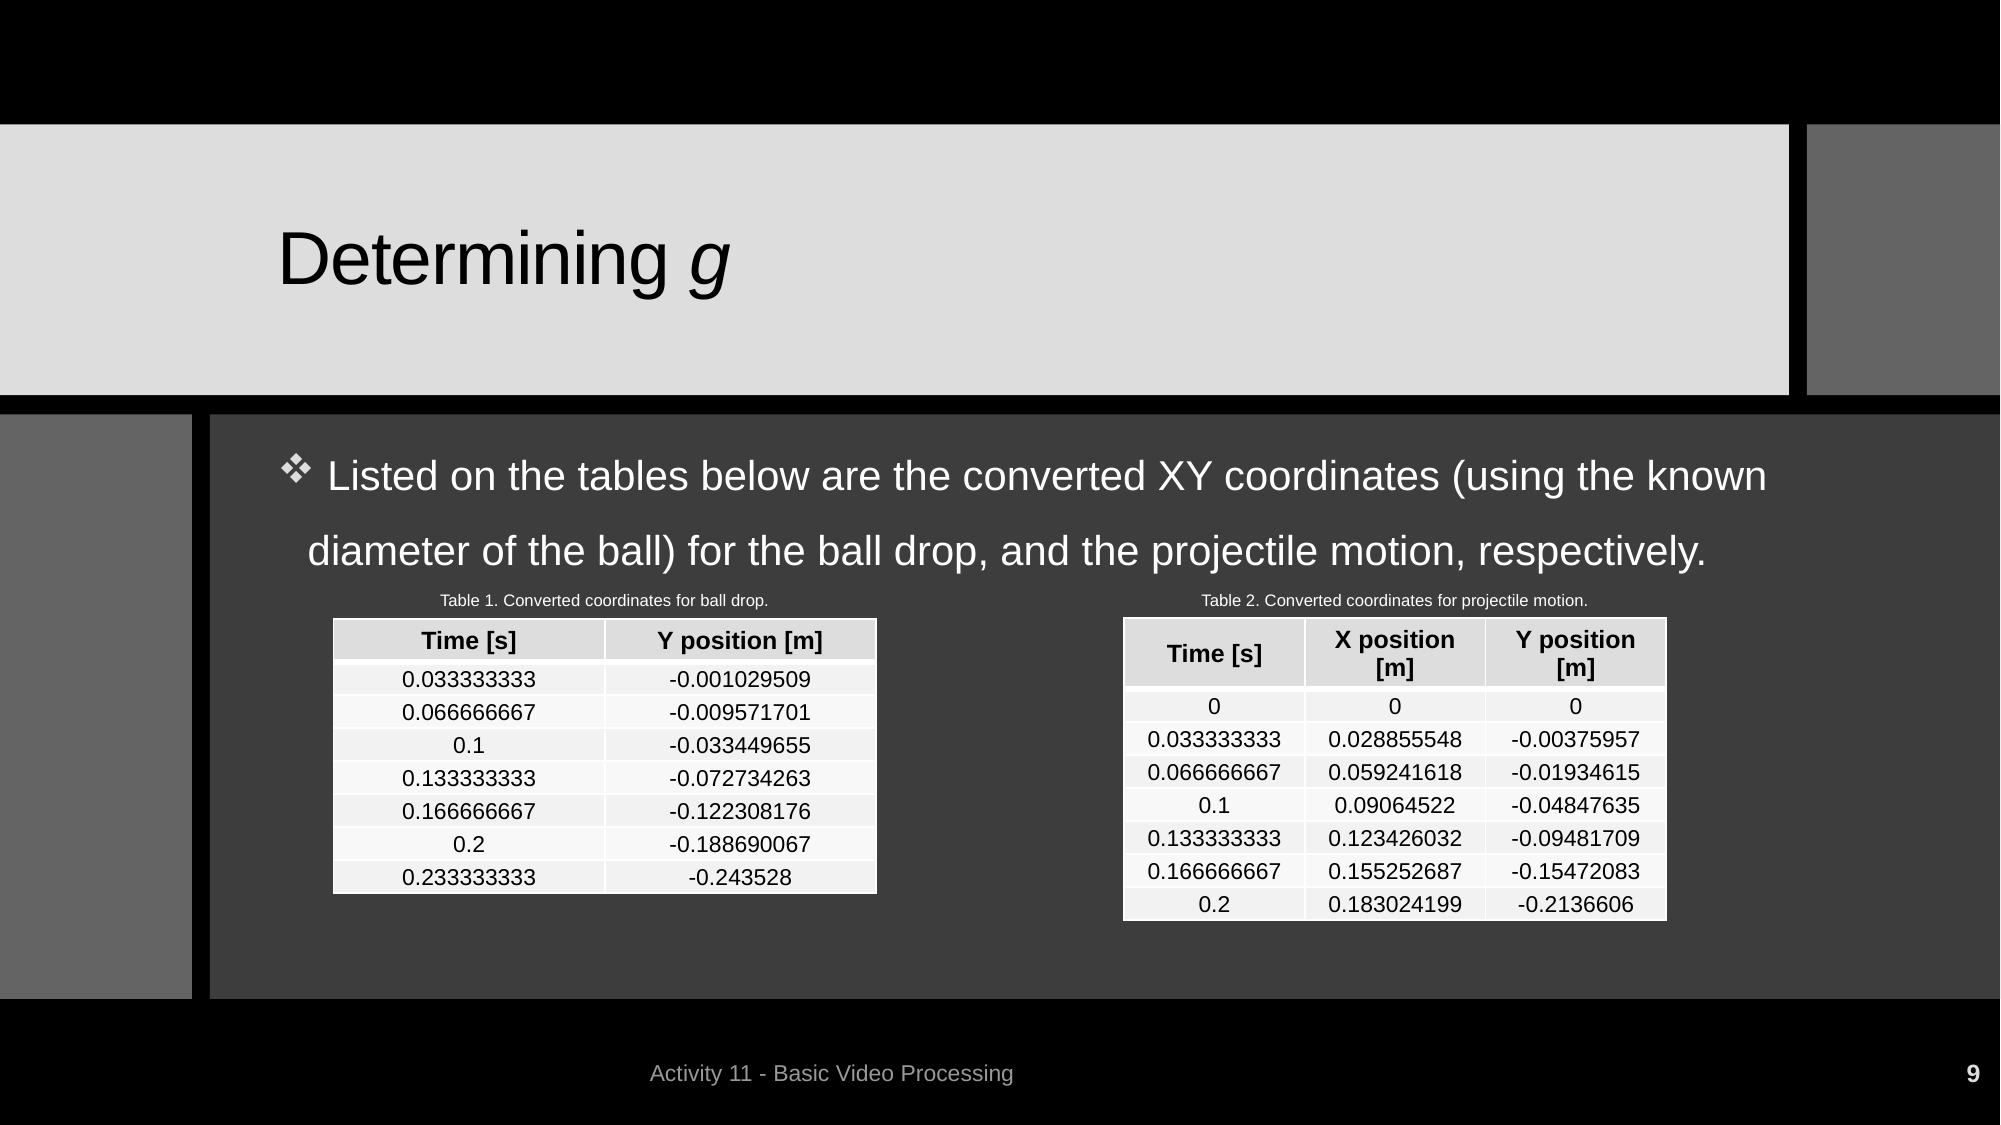

# Determining g

 Listed on the tables below are the converted XY coordinates (using the known diameter of the ball) for the ball drop, and the projectile motion, respectively.
Table 1. Converted coordinates for ball drop.
Table 2. Converted coordinates for projectile motion.
| Time [s] | X position [m] | Y position [m] |
| --- | --- | --- |
| 0 | 0 | 0 |
| 0.033333333 | 0.028855548 | -0.00375957 |
| 0.066666667 | 0.059241618 | -0.01934615 |
| 0.1 | 0.09064522 | -0.04847635 |
| 0.133333333 | 0.123426032 | -0.09481709 |
| 0.166666667 | 0.155252687 | -0.15472083 |
| 0.2 | 0.183024199 | -0.2136606 |
| Time [s] | Y position [m] |
| --- | --- |
| 0.033333333 | -0.001029509 |
| 0.066666667 | -0.009571701 |
| 0.1 | -0.033449655 |
| 0.133333333 | -0.072734263 |
| 0.166666667 | -0.122308176 |
| 0.2 | -0.188690067 |
| 0.233333333 | -0.243528 |
Activity 11 - Basic Video Processing
9